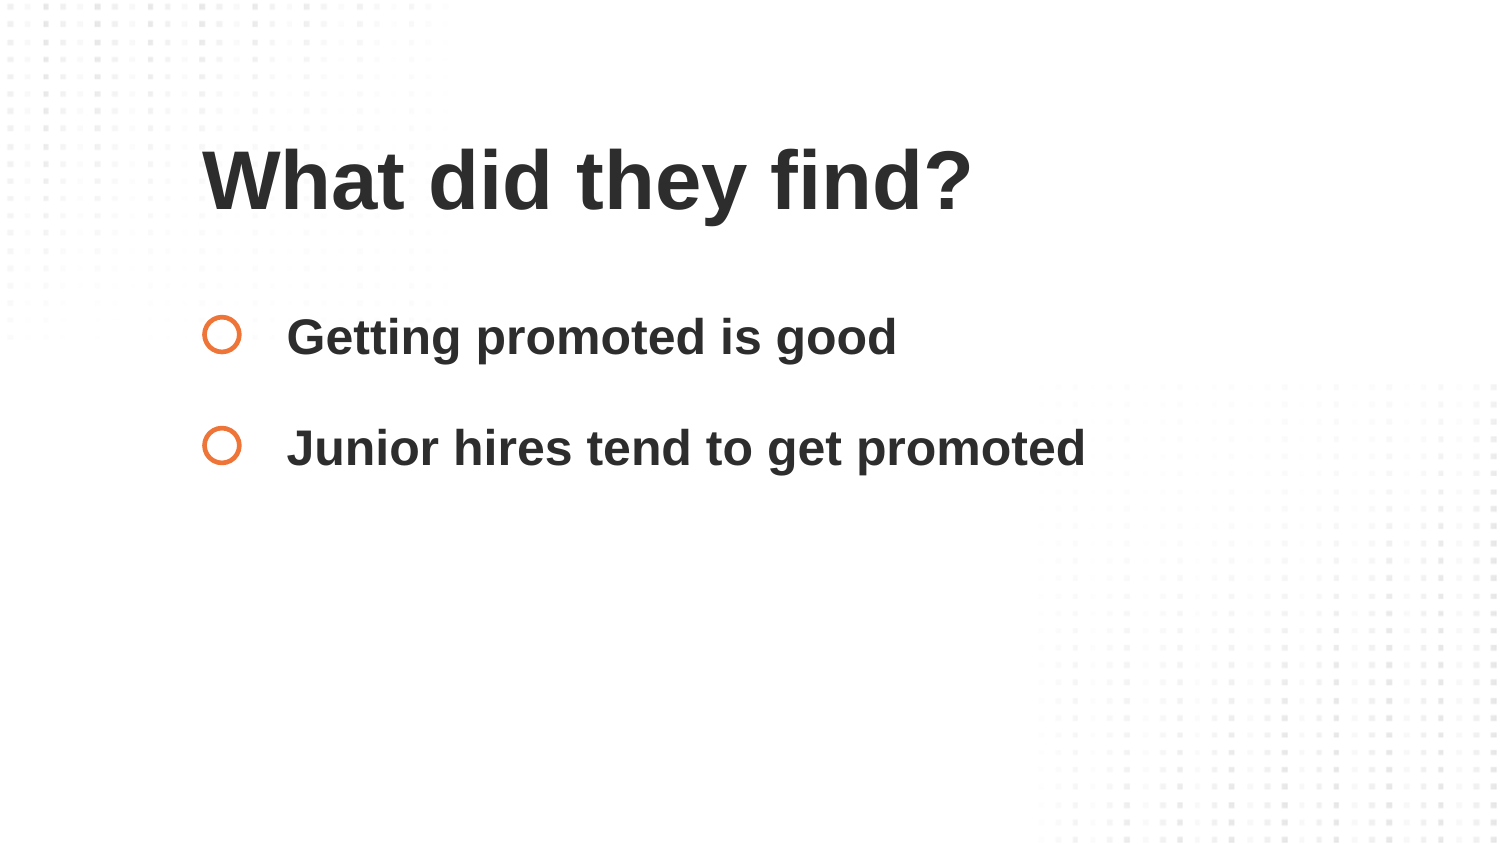

What did they find?
Getting promoted is good

# Junior hires tend to get promoted